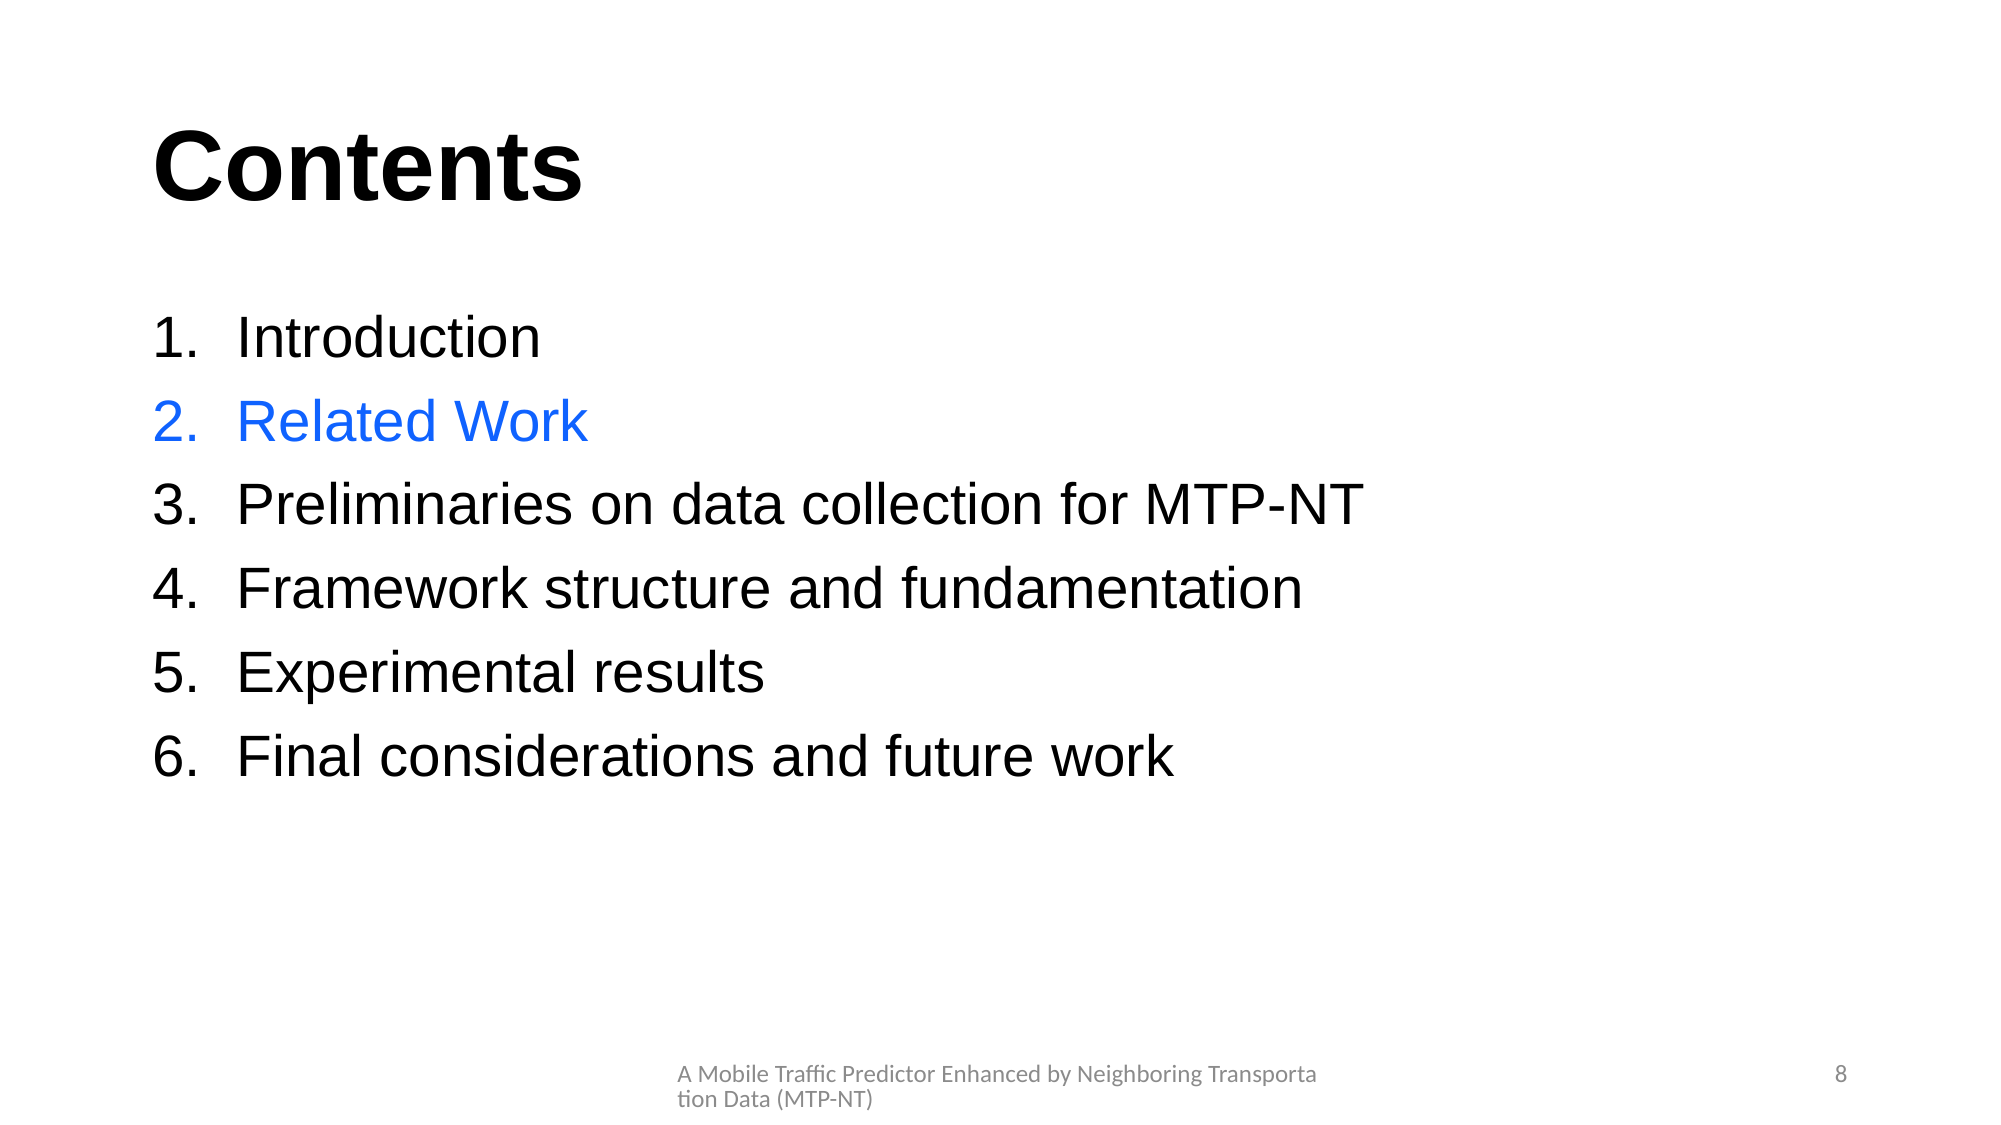

# Contents
Introduction
Related Work
Preliminaries on data collection for MTP-NT
Framework structure and fundamentation
Experimental results
Final considerations and future work
A Mobile Traffic Predictor Enhanced by Neighboring Transportation Data (MTP-NT)
8